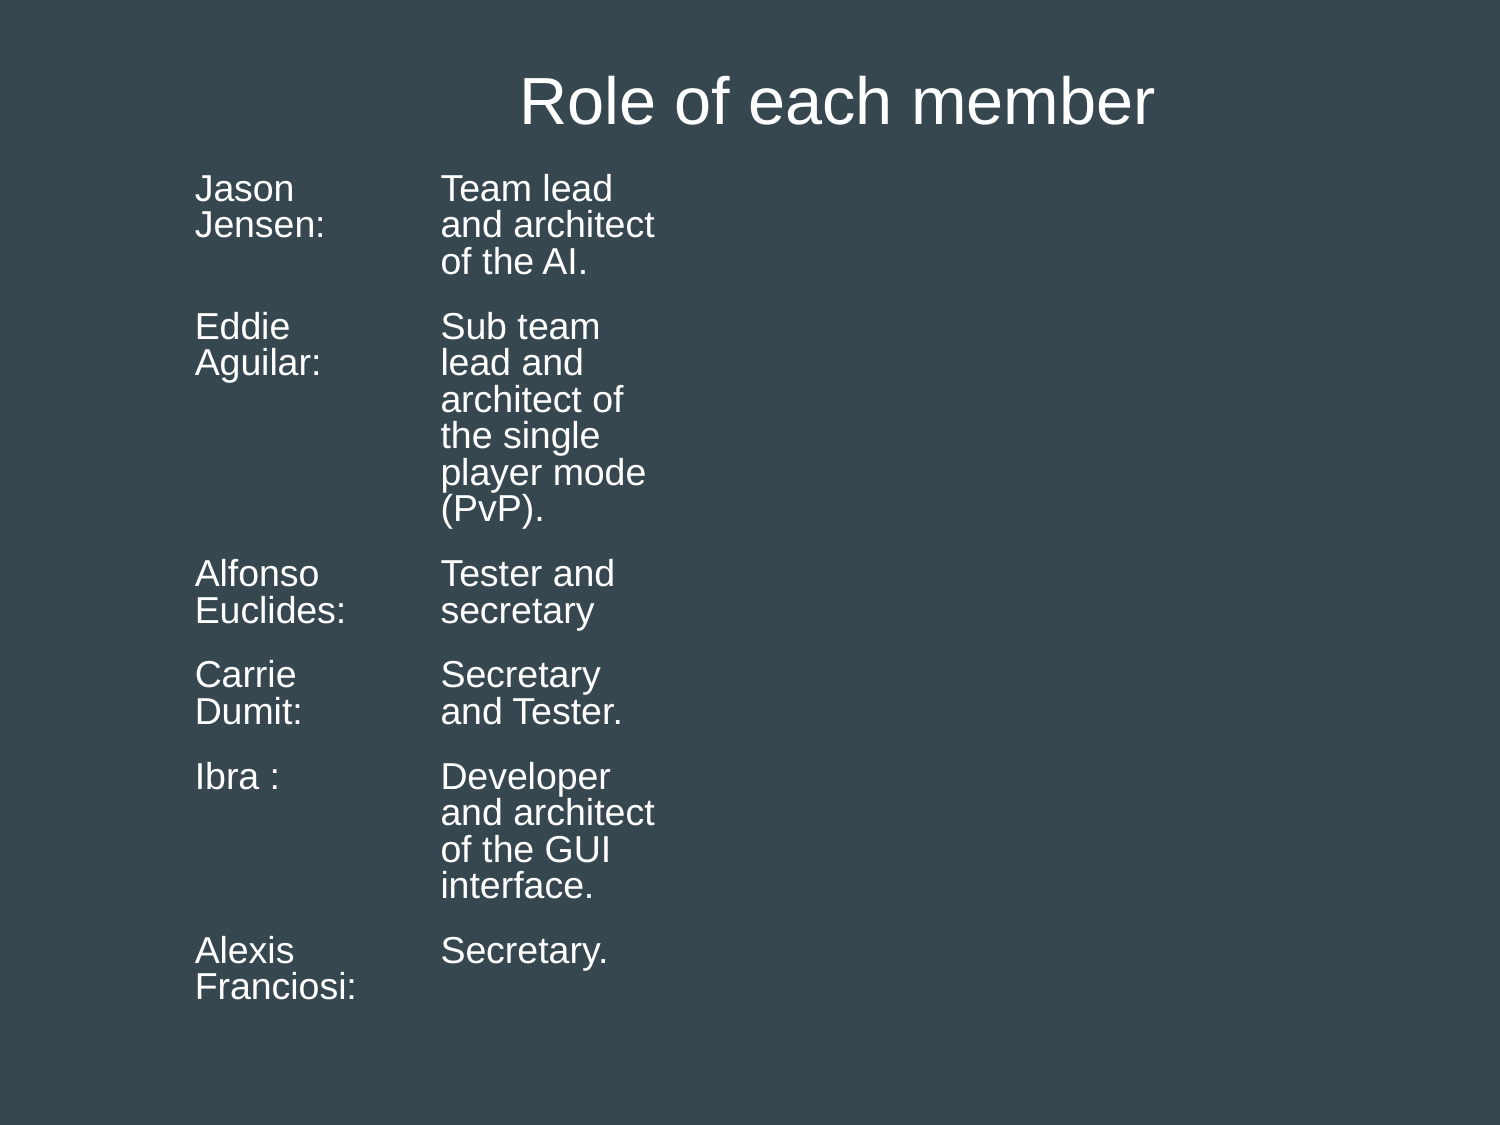

Role of each member
| Jason Jensen: | Team lead and architect of the AI. |
| --- | --- |
| Eddie Aguilar: | Sub team lead and architect of the single player mode (PvP). |
| Alfonso Euclides: | Tester and secretary |
| Carrie Dumit: | Secretary and Tester. |
| Ibra : | Developer and architect of the GUI interface. |
| Alexis Franciosi: | Secretary. |